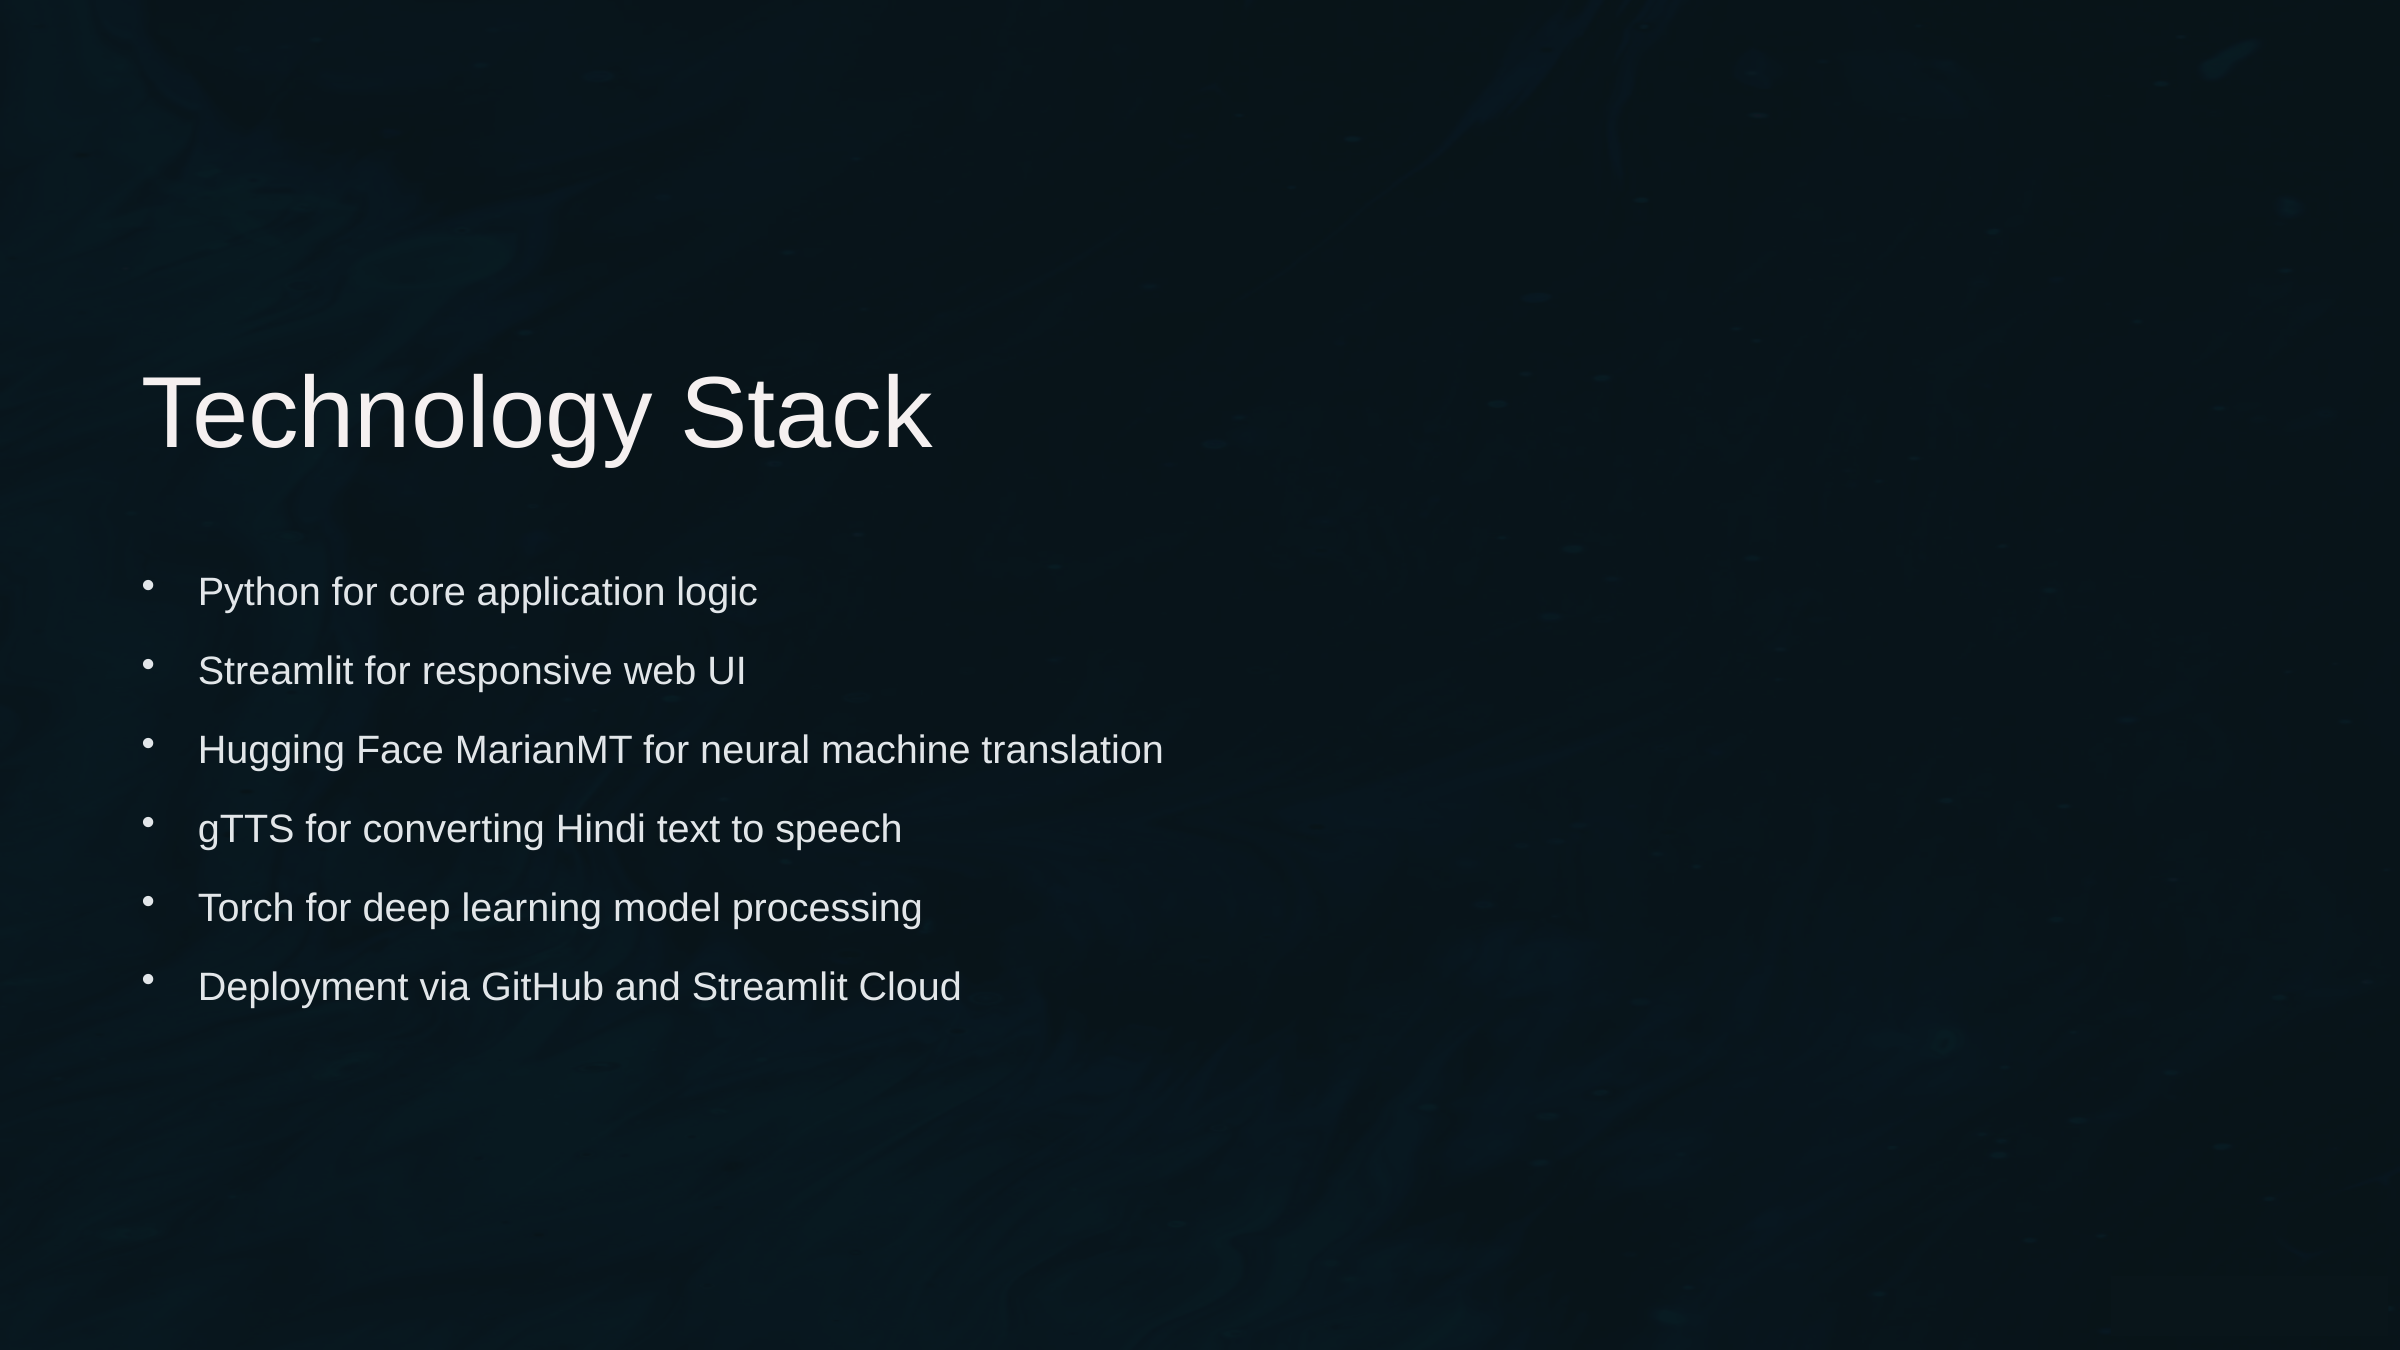

Technology Stack
Python for core application logic
Streamlit for responsive web UI
Hugging Face MarianMT for neural machine translation
gTTS for converting Hindi text to speech
Torch for deep learning model processing
Deployment via GitHub and Streamlit Cloud